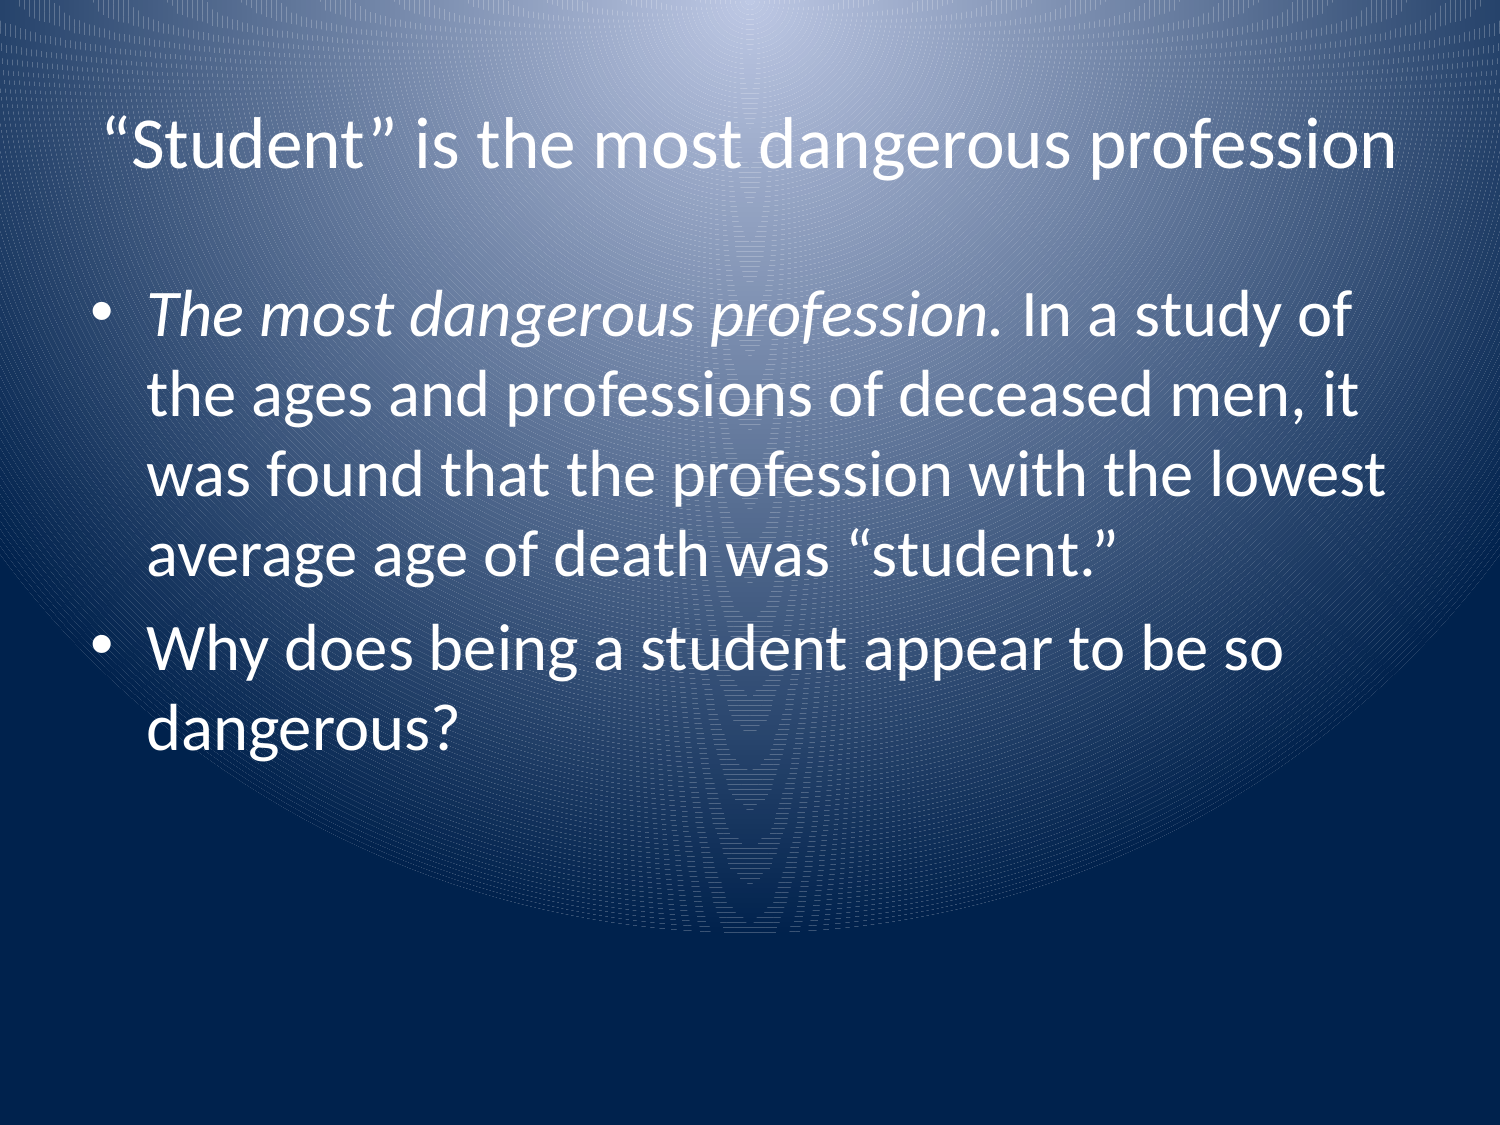

# “Student” is the most dangerous profession
The most dangerous profession. In a study of the ages and professions of deceased men, it was found that the profession with the lowest average age of death was “student.”
Why does being a student appear to be so dangerous?